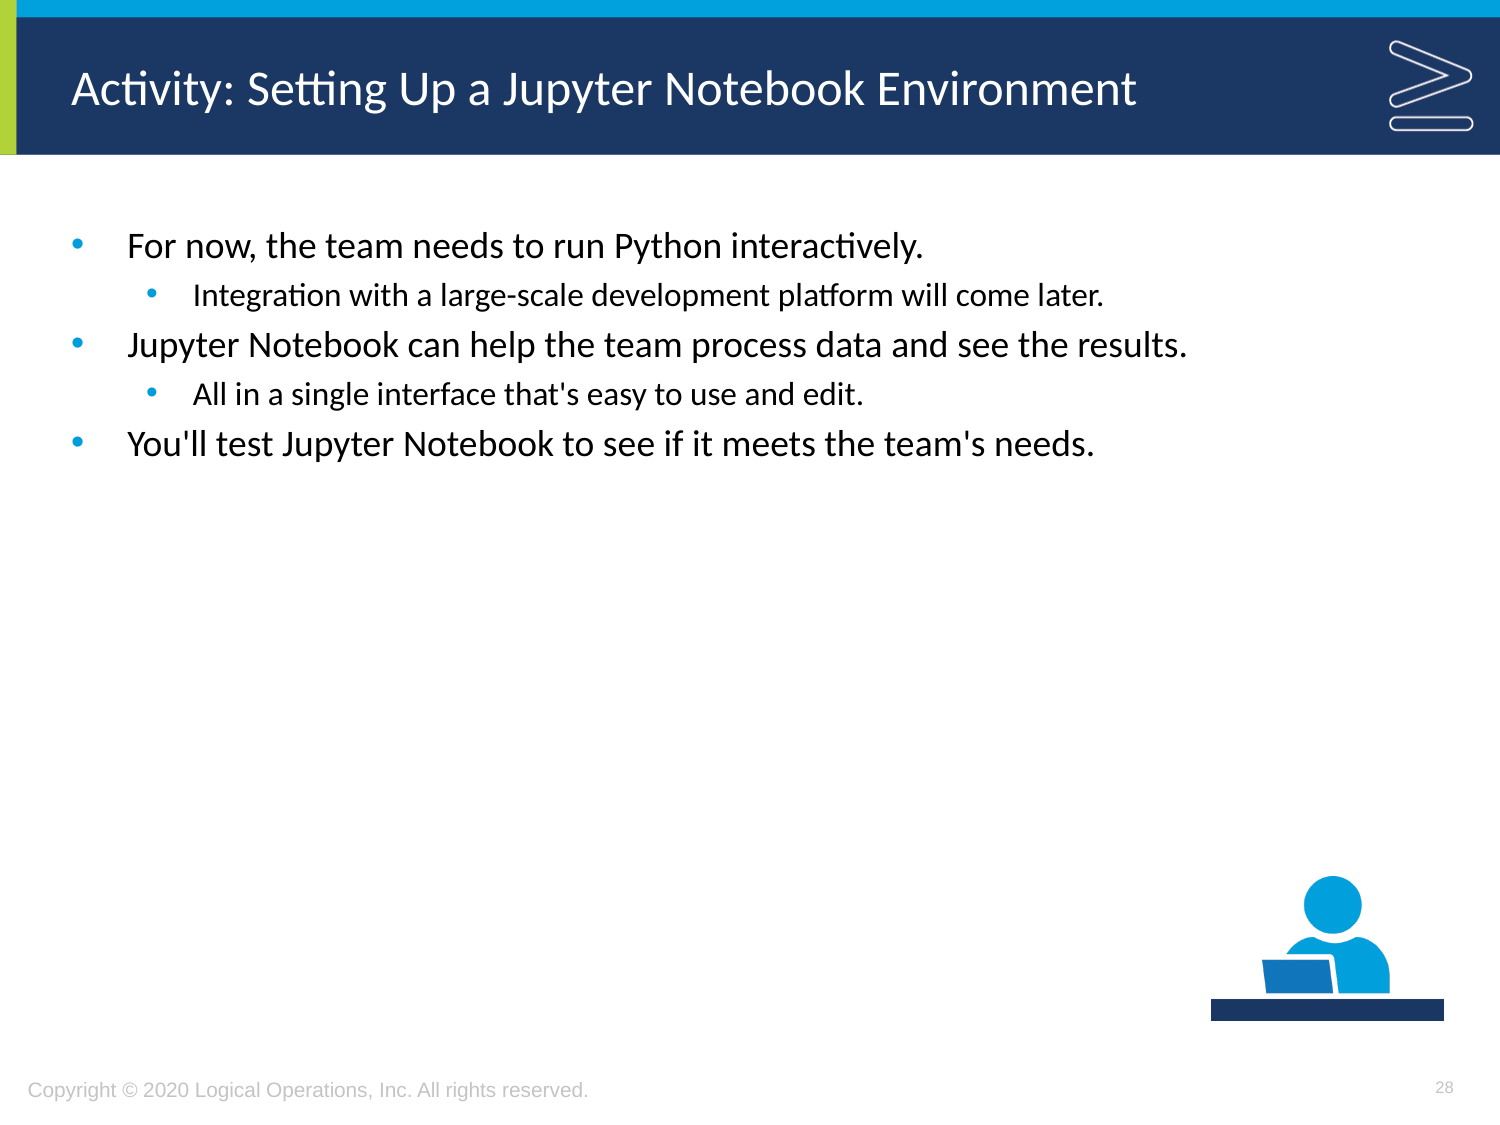

# Activity: Setting Up a Jupyter Notebook Environment
For now, the team needs to run Python interactively.
Integration with a large-scale development platform will come later.
Jupyter Notebook can help the team process data and see the results.
All in a single interface that's easy to use and edit.
You'll test Jupyter Notebook to see if it meets the team's needs.
28